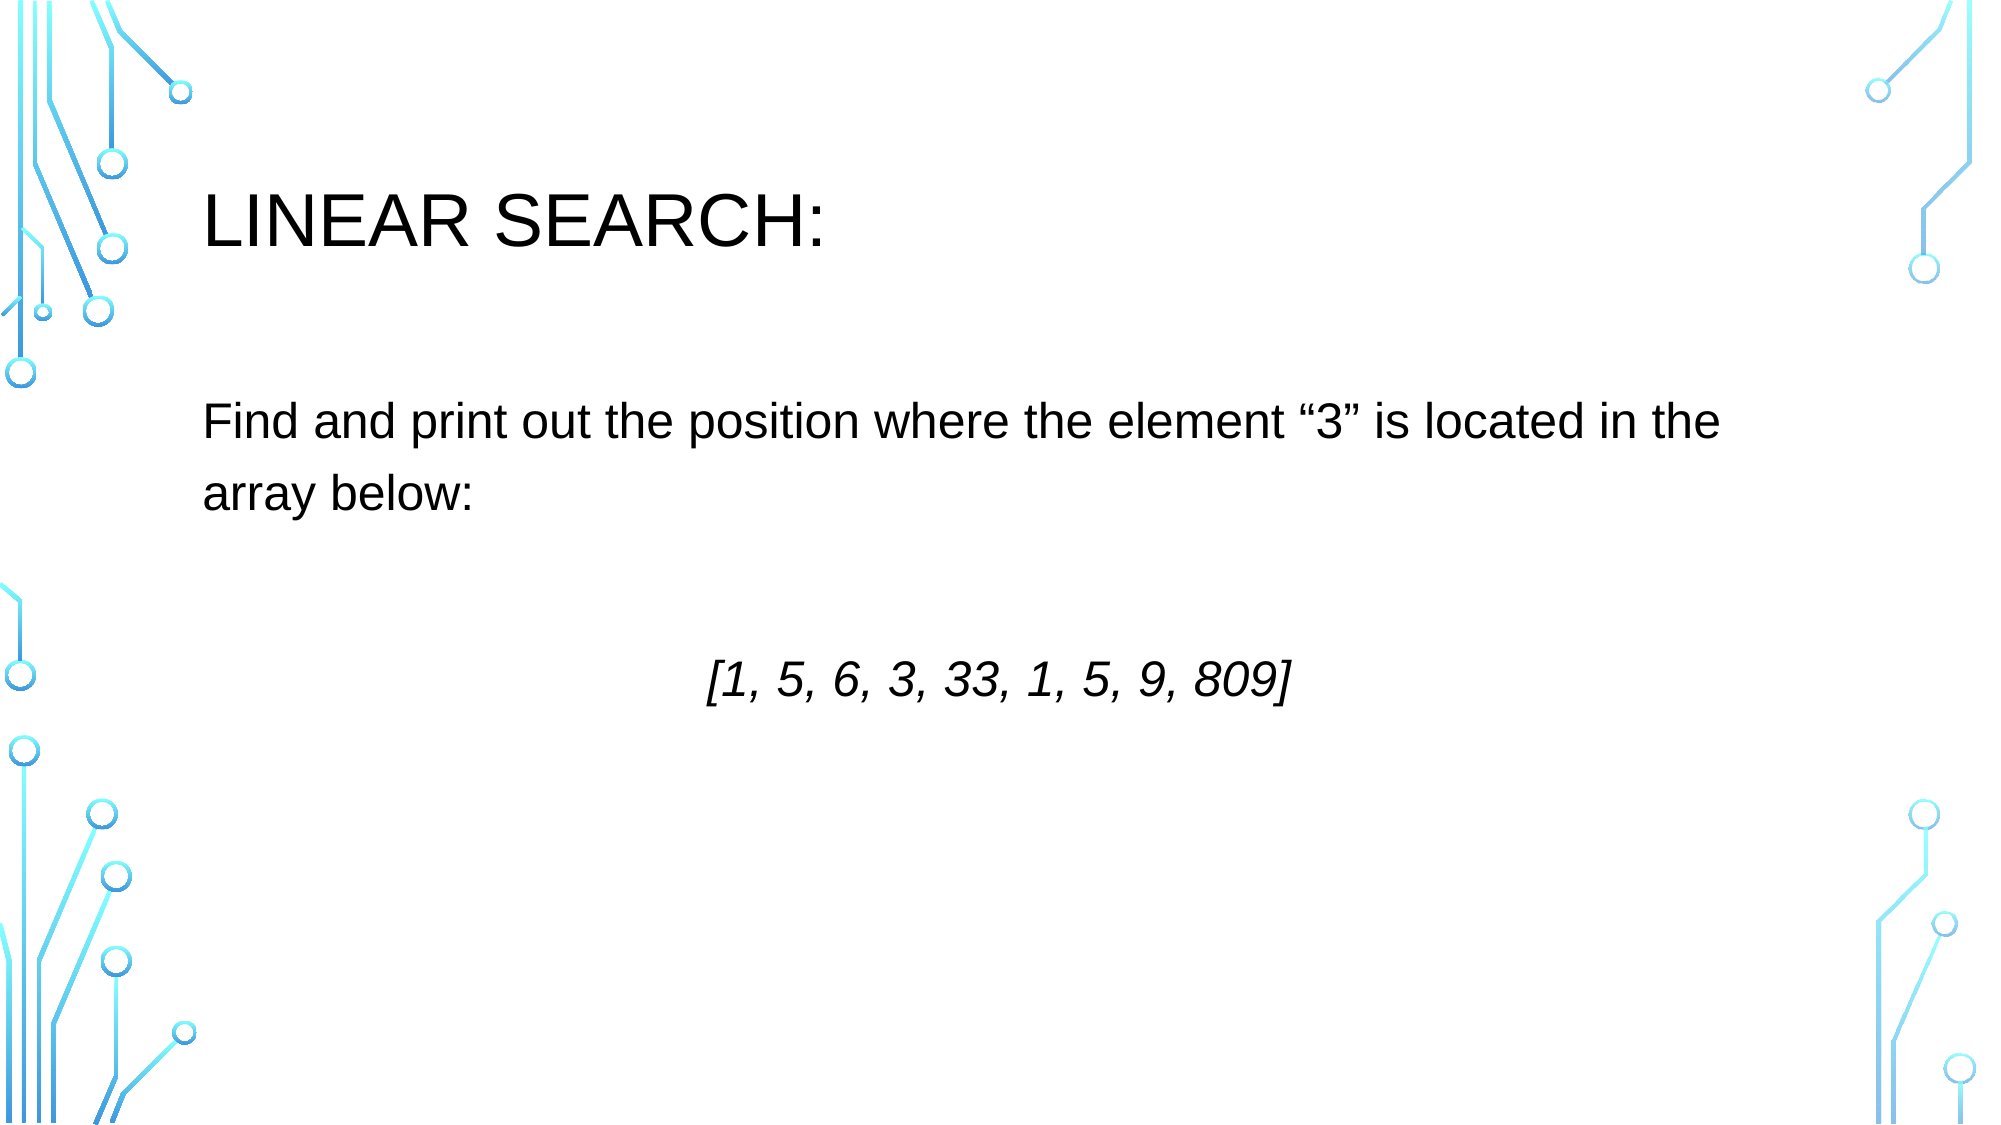

# Linear Search:
Find and print out the position where the element “3” is located in the array below:

[1, 5, 6, 3, 33, 1, 5, 9, 809]